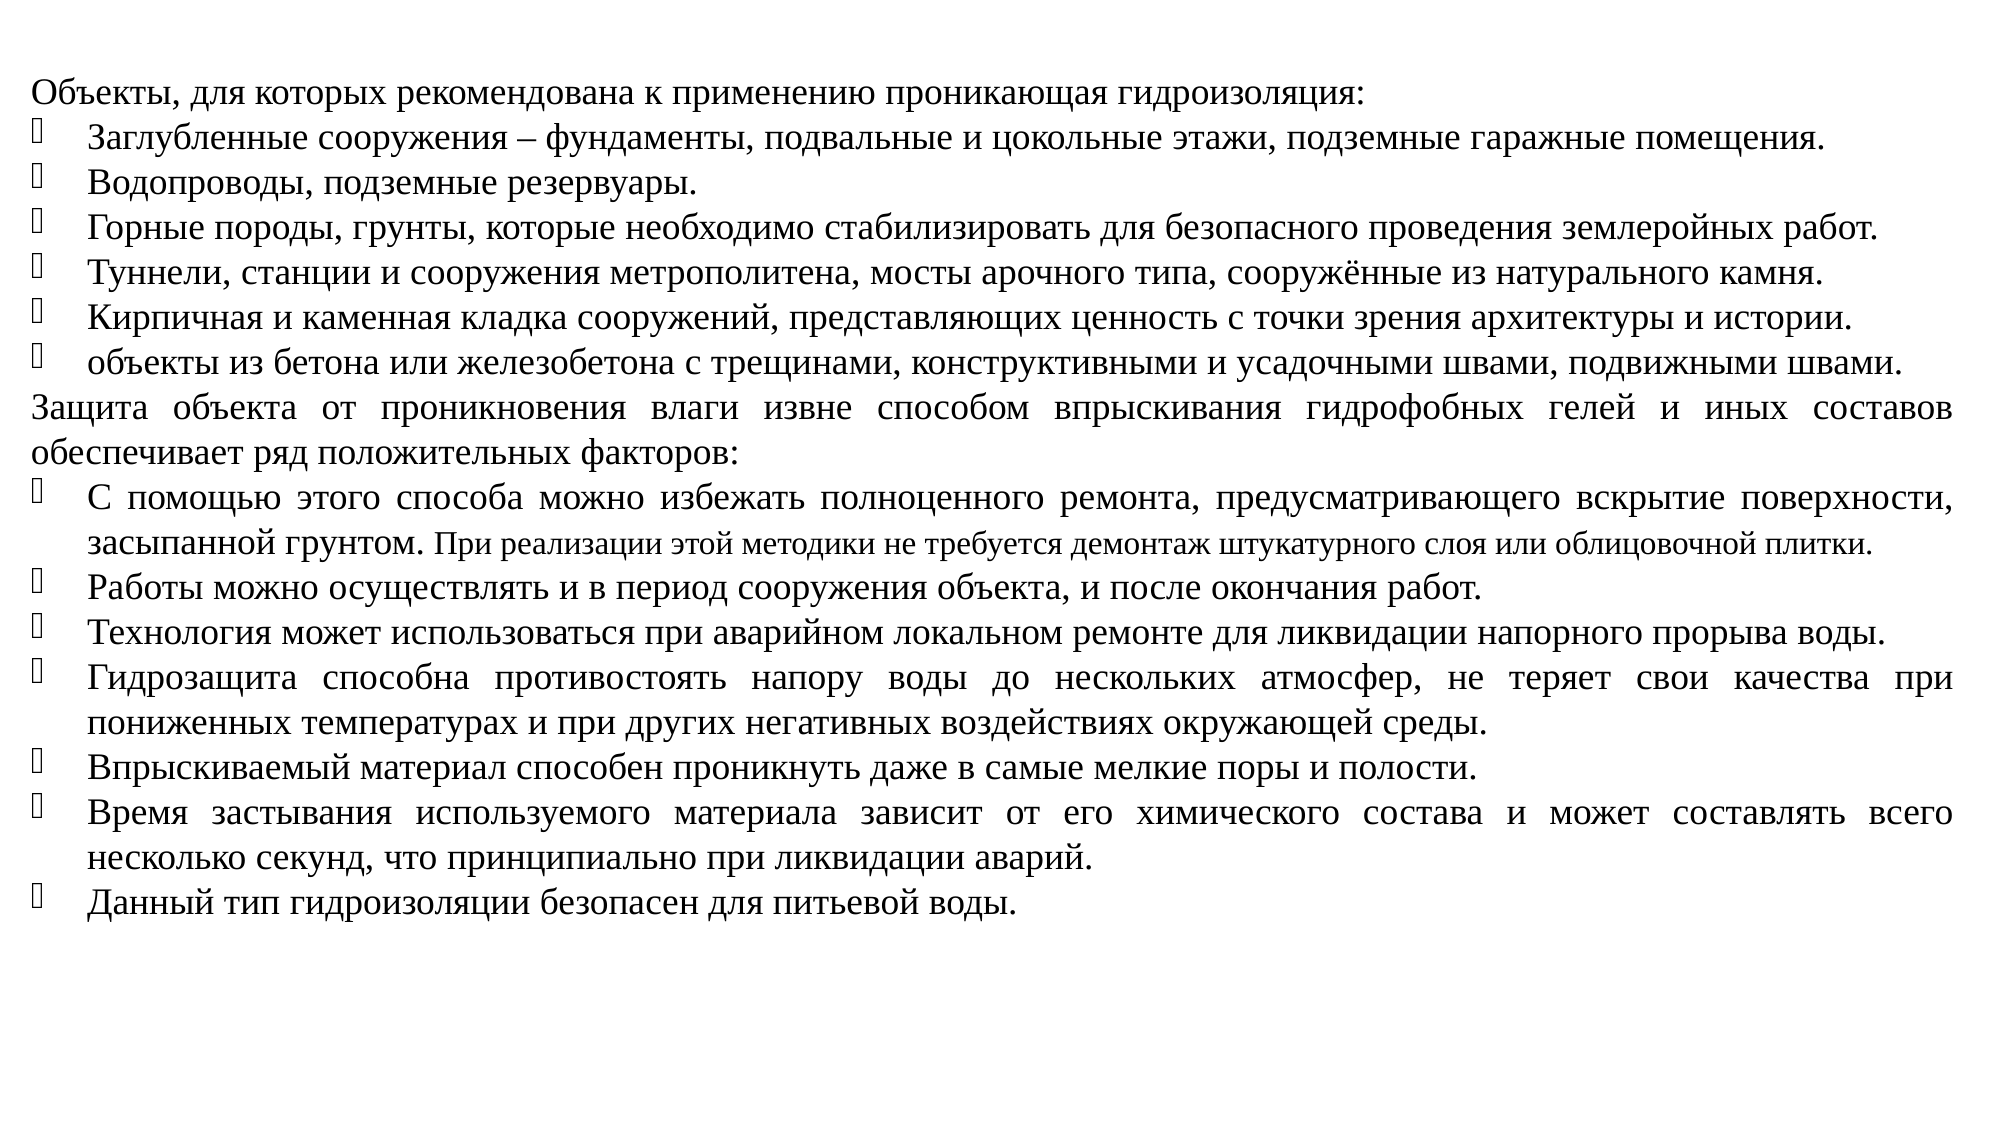

Объекты, для которых рекомендована к применению проникающая гидроизоляция:
Заглубленные сооружения – фундаменты, подвальные и цокольные этажи, подземные гаражные помещения.
Водопроводы, подземные резервуары.
Горные породы, грунты, которые необходимо стабилизировать для безопасного проведения землеройных работ.
Туннели, станции и сооружения метрополитена, мосты арочного типа, сооружённые из натурального камня.
Кирпичная и каменная кладка сооружений, представляющих ценность с точки зрения архитектуры и истории.
объекты из бетона или железобетона с трещинами, конструктивными и усадочными швами, подвижными швами.
Защита объекта от проникновения влаги извне способом впрыскивания гидрофобных гелей и иных составов обеспечивает ряд положительных факторов:
С помощью этого способа можно избежать полноценного ремонта, предусматривающего вскрытие поверхности, засыпанной грунтом. При реализации этой методики не требуется демонтаж штукатурного слоя или облицовочной плитки.
Работы можно осуществлять и в период сооружения объекта, и после окончания работ.
Технология может использоваться при аварийном локальном ремонте для ликвидации напорного прорыва воды.
Гидрозащита способна противостоять напору воды до нескольких атмосфер, не теряет свои качества при пониженных температурах и при других негативных воздействиях окружающей среды.
Впрыскиваемый материал способен проникнуть даже в самые мелкие поры и полости.
Время застывания используемого материала зависит от его химического состава и может составлять всего несколько секунд, что принципиально при ликвидации аварий.
Данный тип гидроизоляции безопасен для питьевой воды.